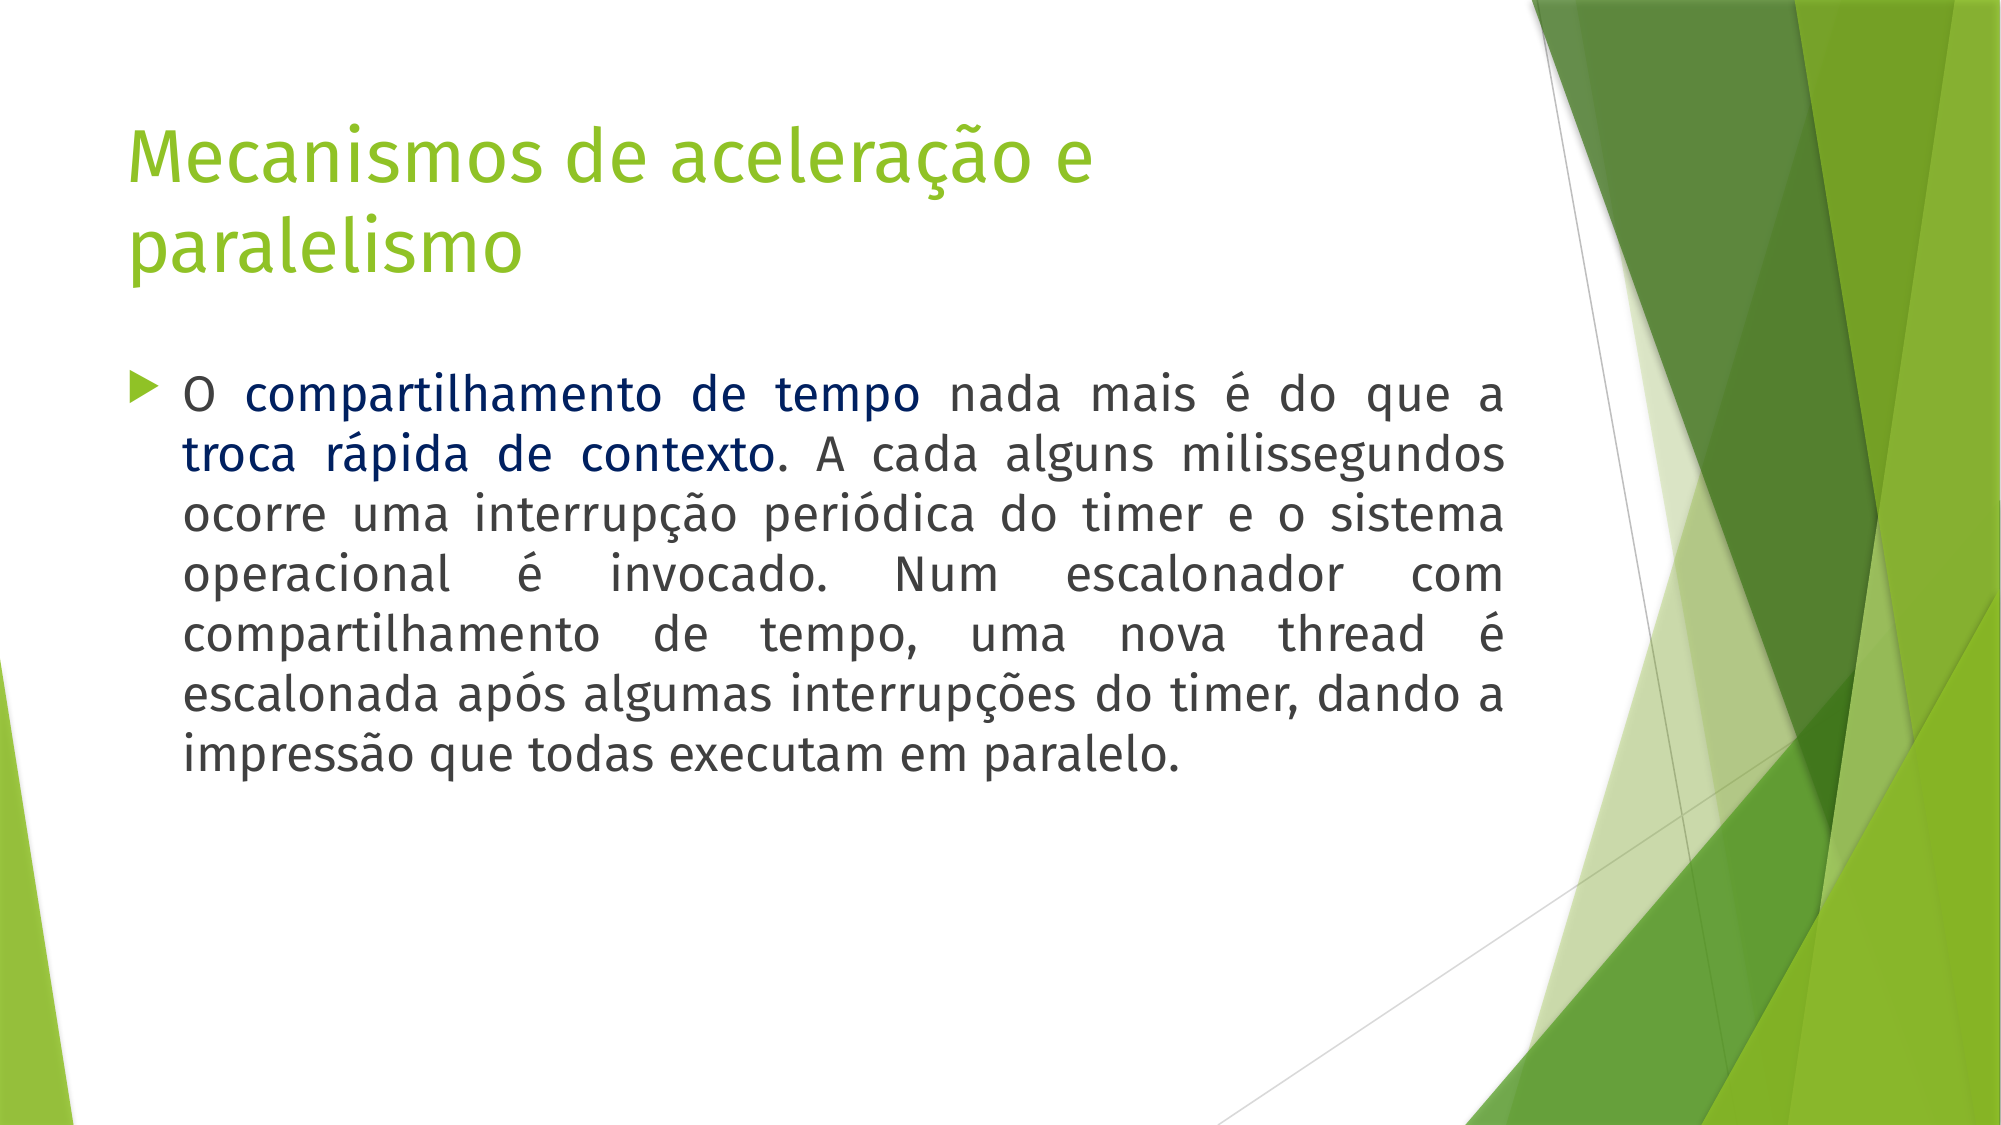

# Mecanismos de aceleração e paralelismo
O compartilhamento de tempo nada mais é do que a troca rápida de contexto. A cada alguns milissegundos ocorre uma interrupção periódica do timer e o sistema operacional é invocado. Num escalonador com compartilhamento de tempo, uma nova thread é escalonada após algumas interrupções do timer, dando a impressão que todas executam em paralelo.